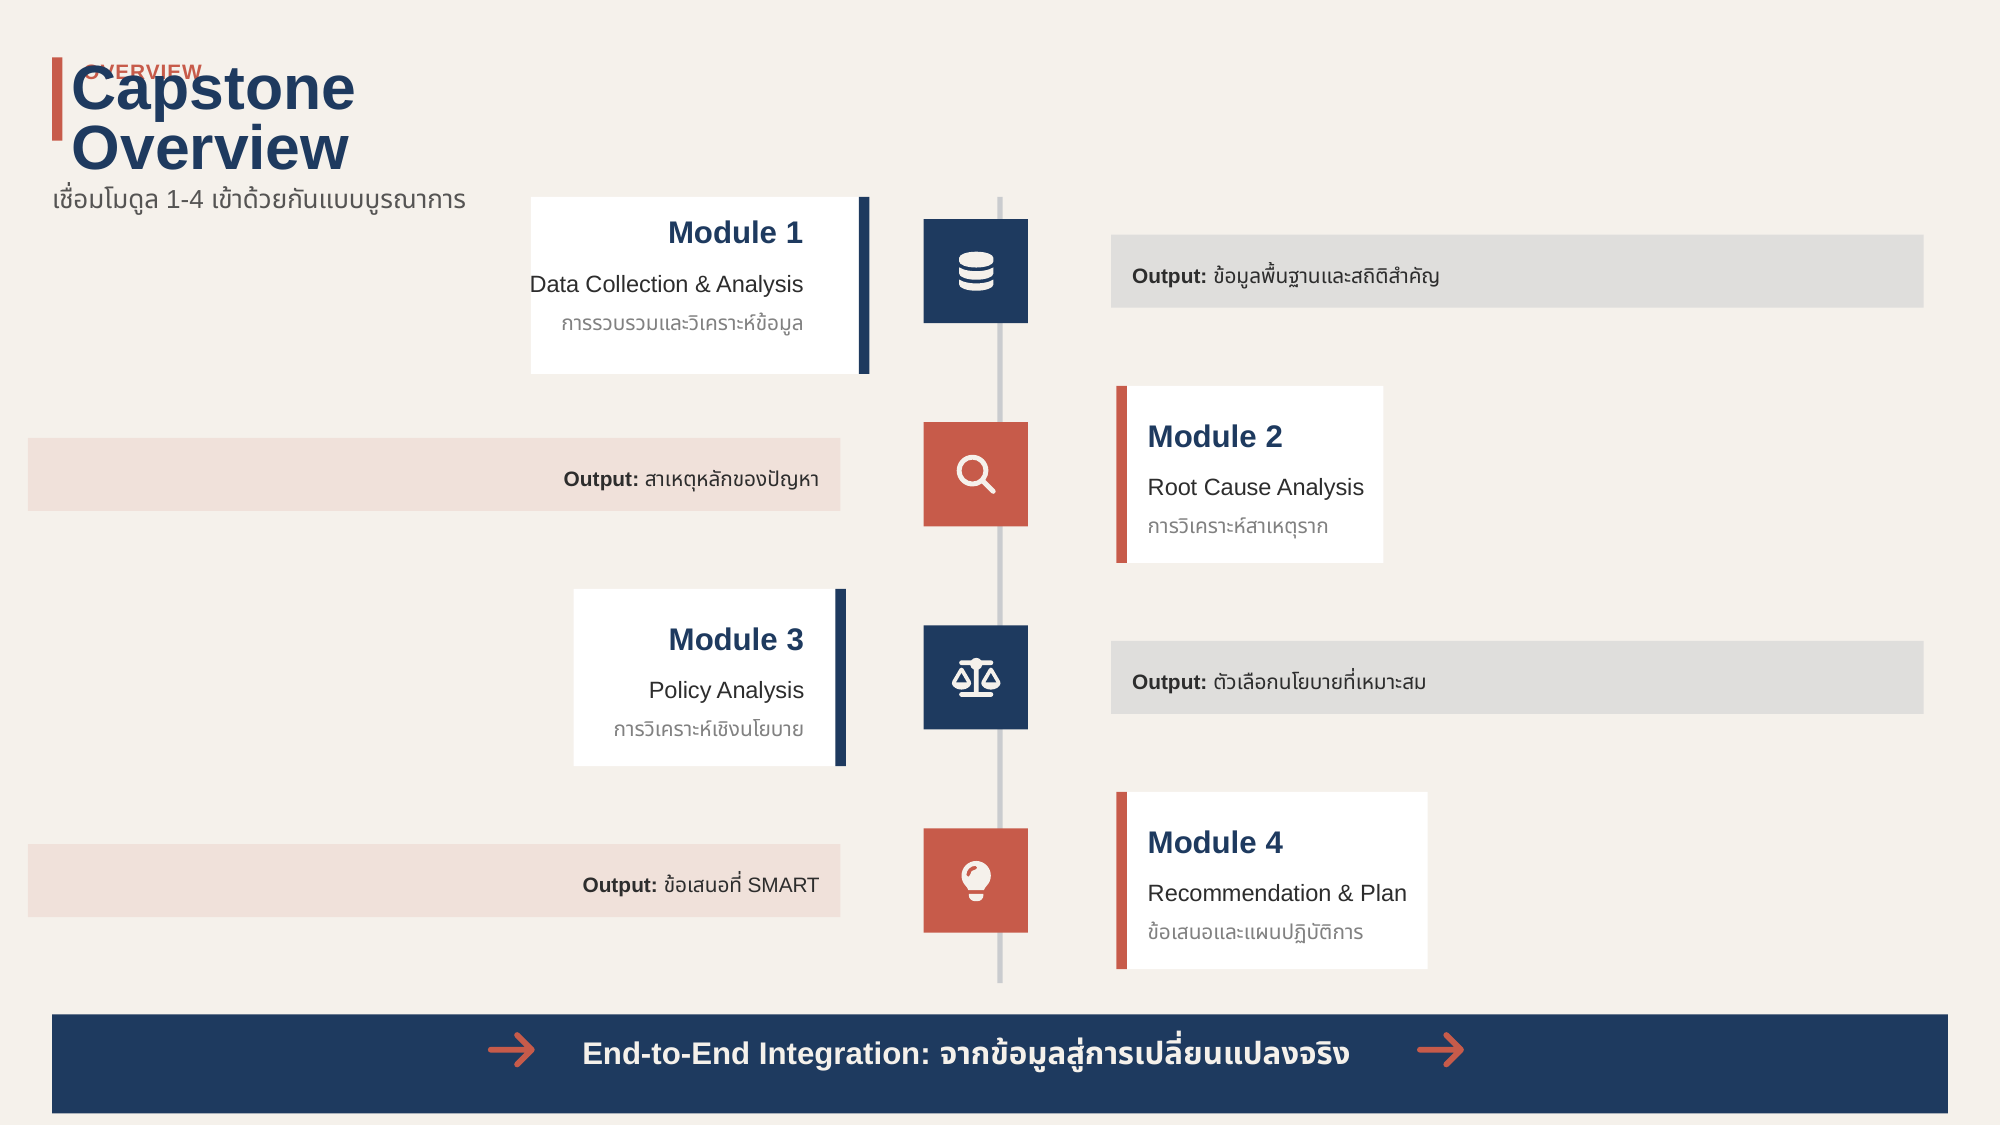

OVERVIEW

Capstone Overview
เชื่อมโมดูล 1-4 เข้าด้วยกันแบบบูรณาการ

Module 1

Output: ข้อมูลพื้นฐานและสถิติสำคัญ
Data Collection & Analysis
การรวบรวมและวิเคราะห์ข้อมูล

Module 2

Output: สาเหตุหลักของปัญหา
Root Cause Analysis
การวิเคราะห์สาเหตุราก

Module 3

Output: ตัวเลือกนโยบายที่เหมาะสม
Policy Analysis
การวิเคราะห์เชิงนโยบาย

Module 4

Output: ข้อเสนอที่ SMART
Recommendation & Plan
ข้อเสนอและแผนปฏิบัติการ

End-to-End Integration: จากข้อมูลสู่การเปลี่ยนแปลงจริง